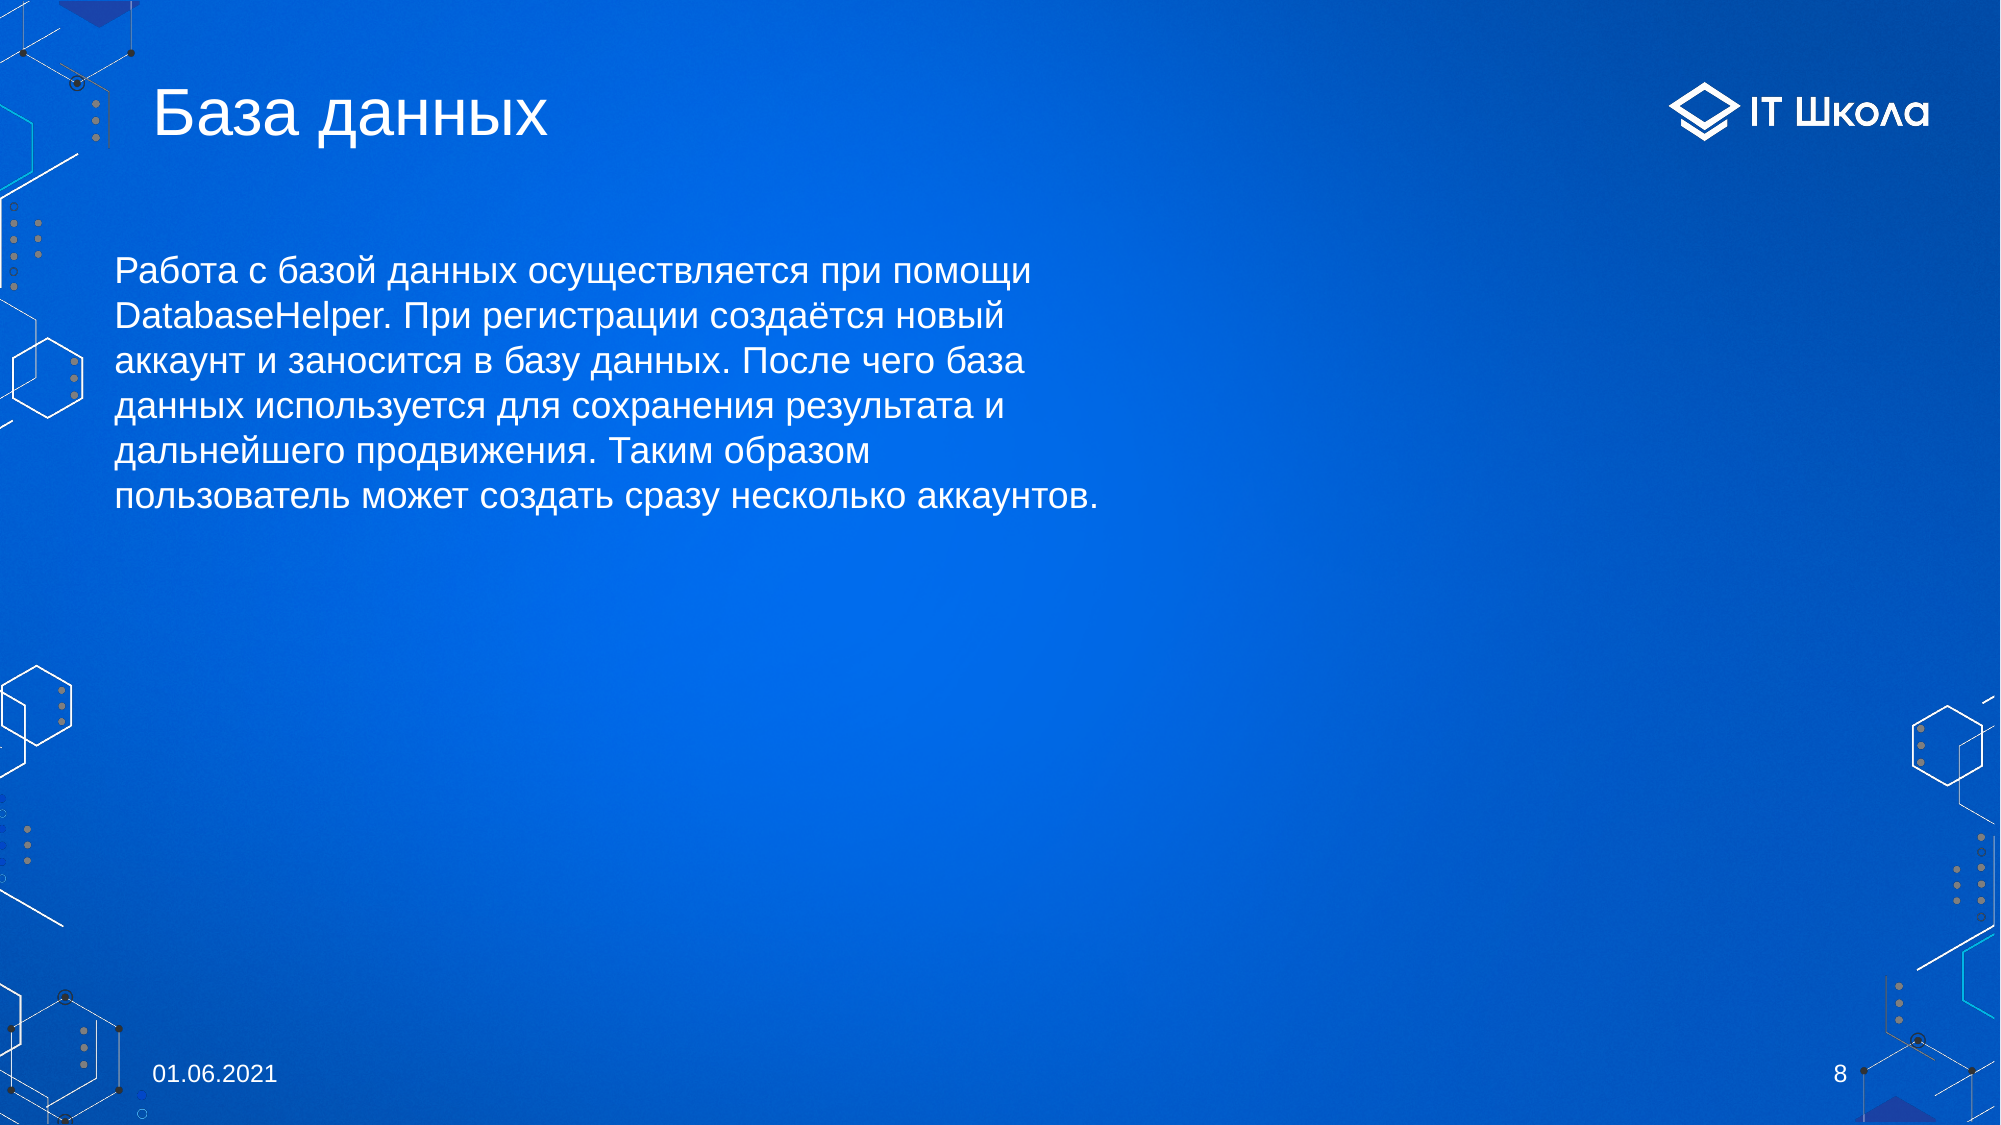

# База данных
Работа с базой данных осуществляется при помощи
DatabaseHelper. При регистрации создаётся новый
аккаунт и заносится в базу данных. После чего база
данных используется для сохранения результата и
дальнейшего продвижения. Таким образом
пользователь может создать сразу несколько аккаунтов.
01.06.2021
8